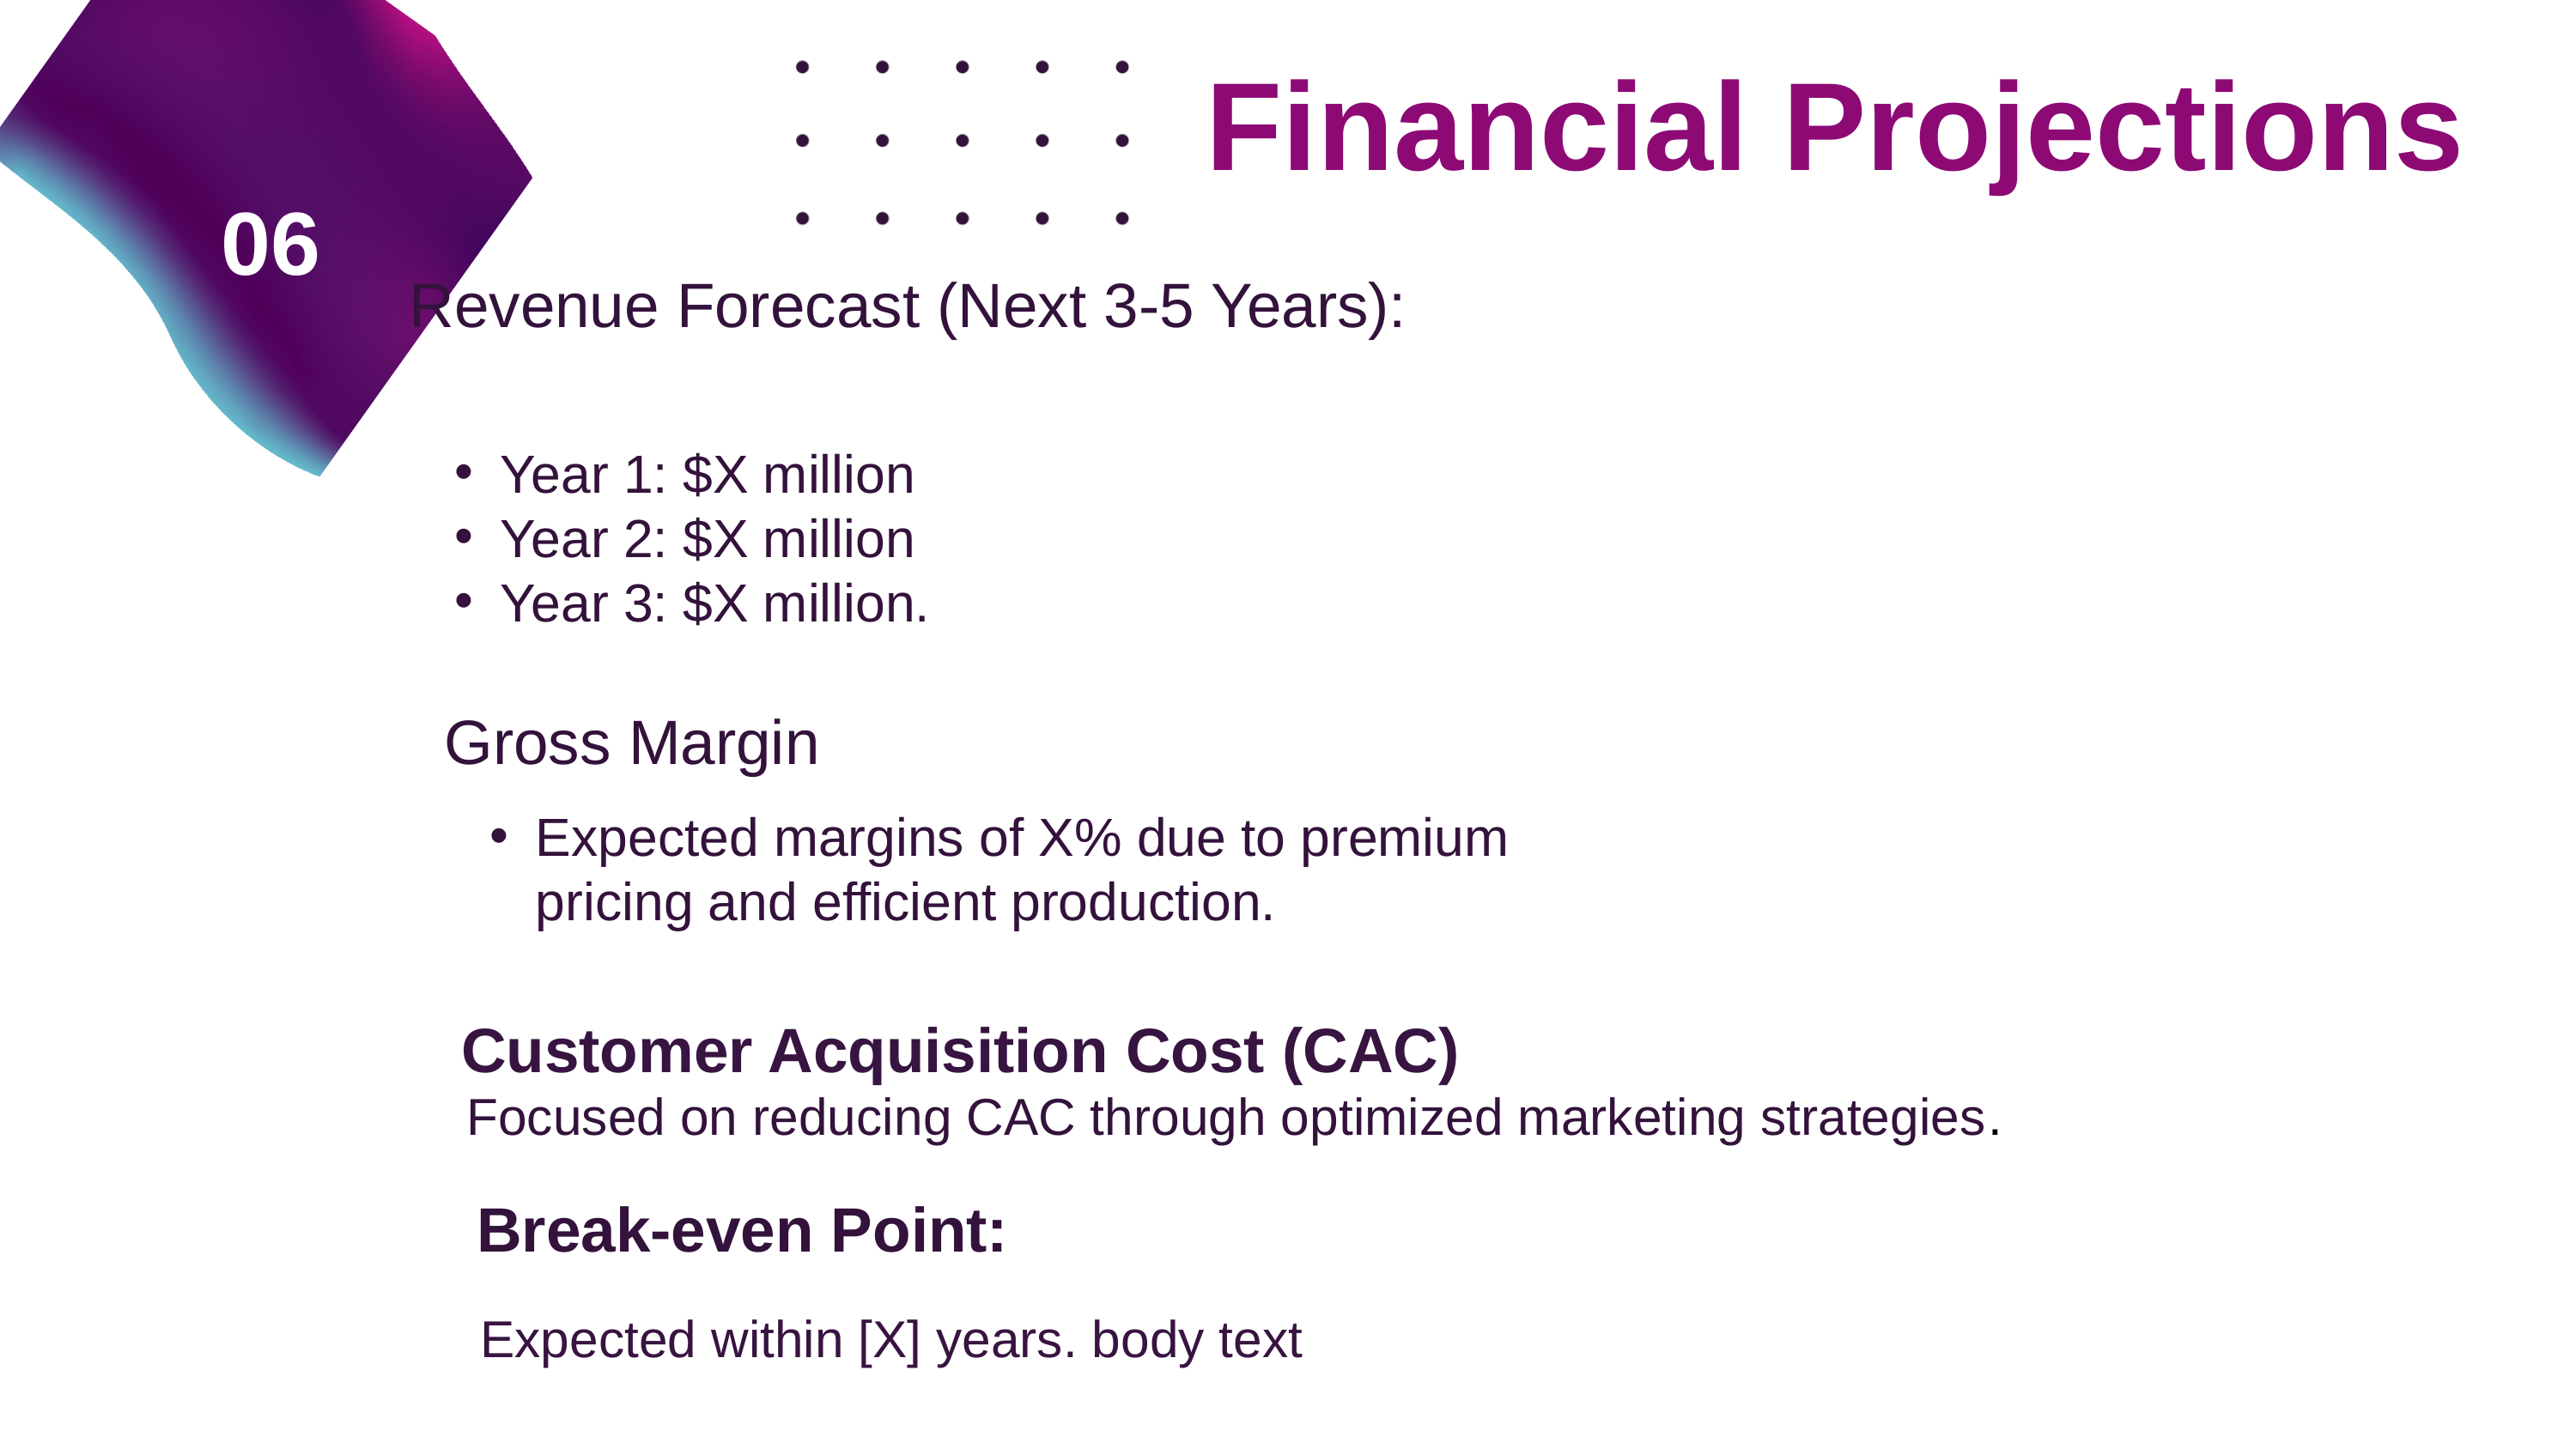

Financial Projections

06
Revenue Forecast (Next 3-5 Years):

Year 1: $X million
Year 2: $X million
Year 3: $X million.
Gross Margin
Expected margins of X% due to premium pricing and efficient production.

Customer Acquisition Cost (CAC)
Focused on reducing CAC through optimized marketing strategies.
Break-even Point:
Expected within [X] years. body text